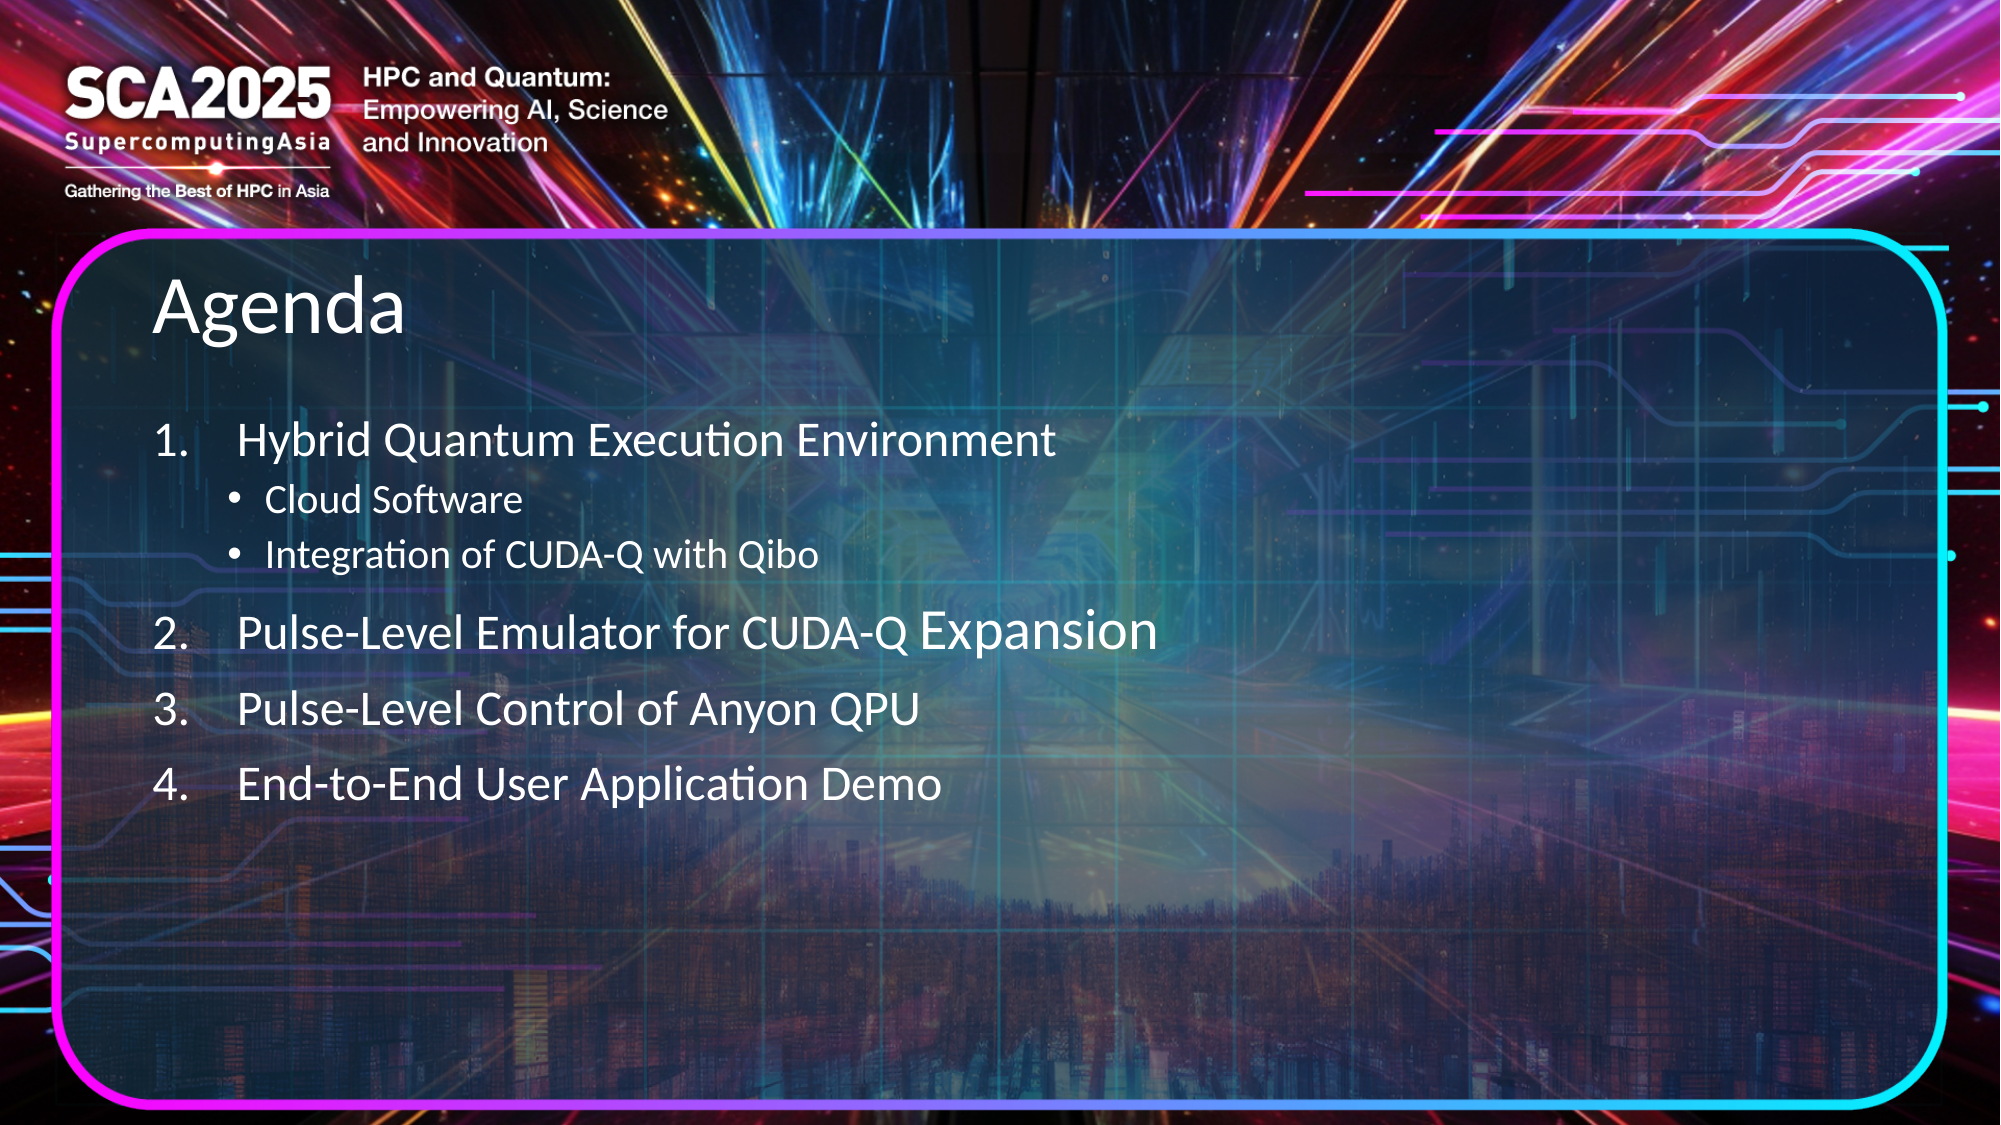

# Agenda
Hybrid Quantum Execution Environment
Cloud Software
Integration of CUDA-Q with Qibo
Pulse-Level Emulator for CUDA-Q Expansion
Pulse-Level Control of Anyon QPU
End-to-End User Application Demo